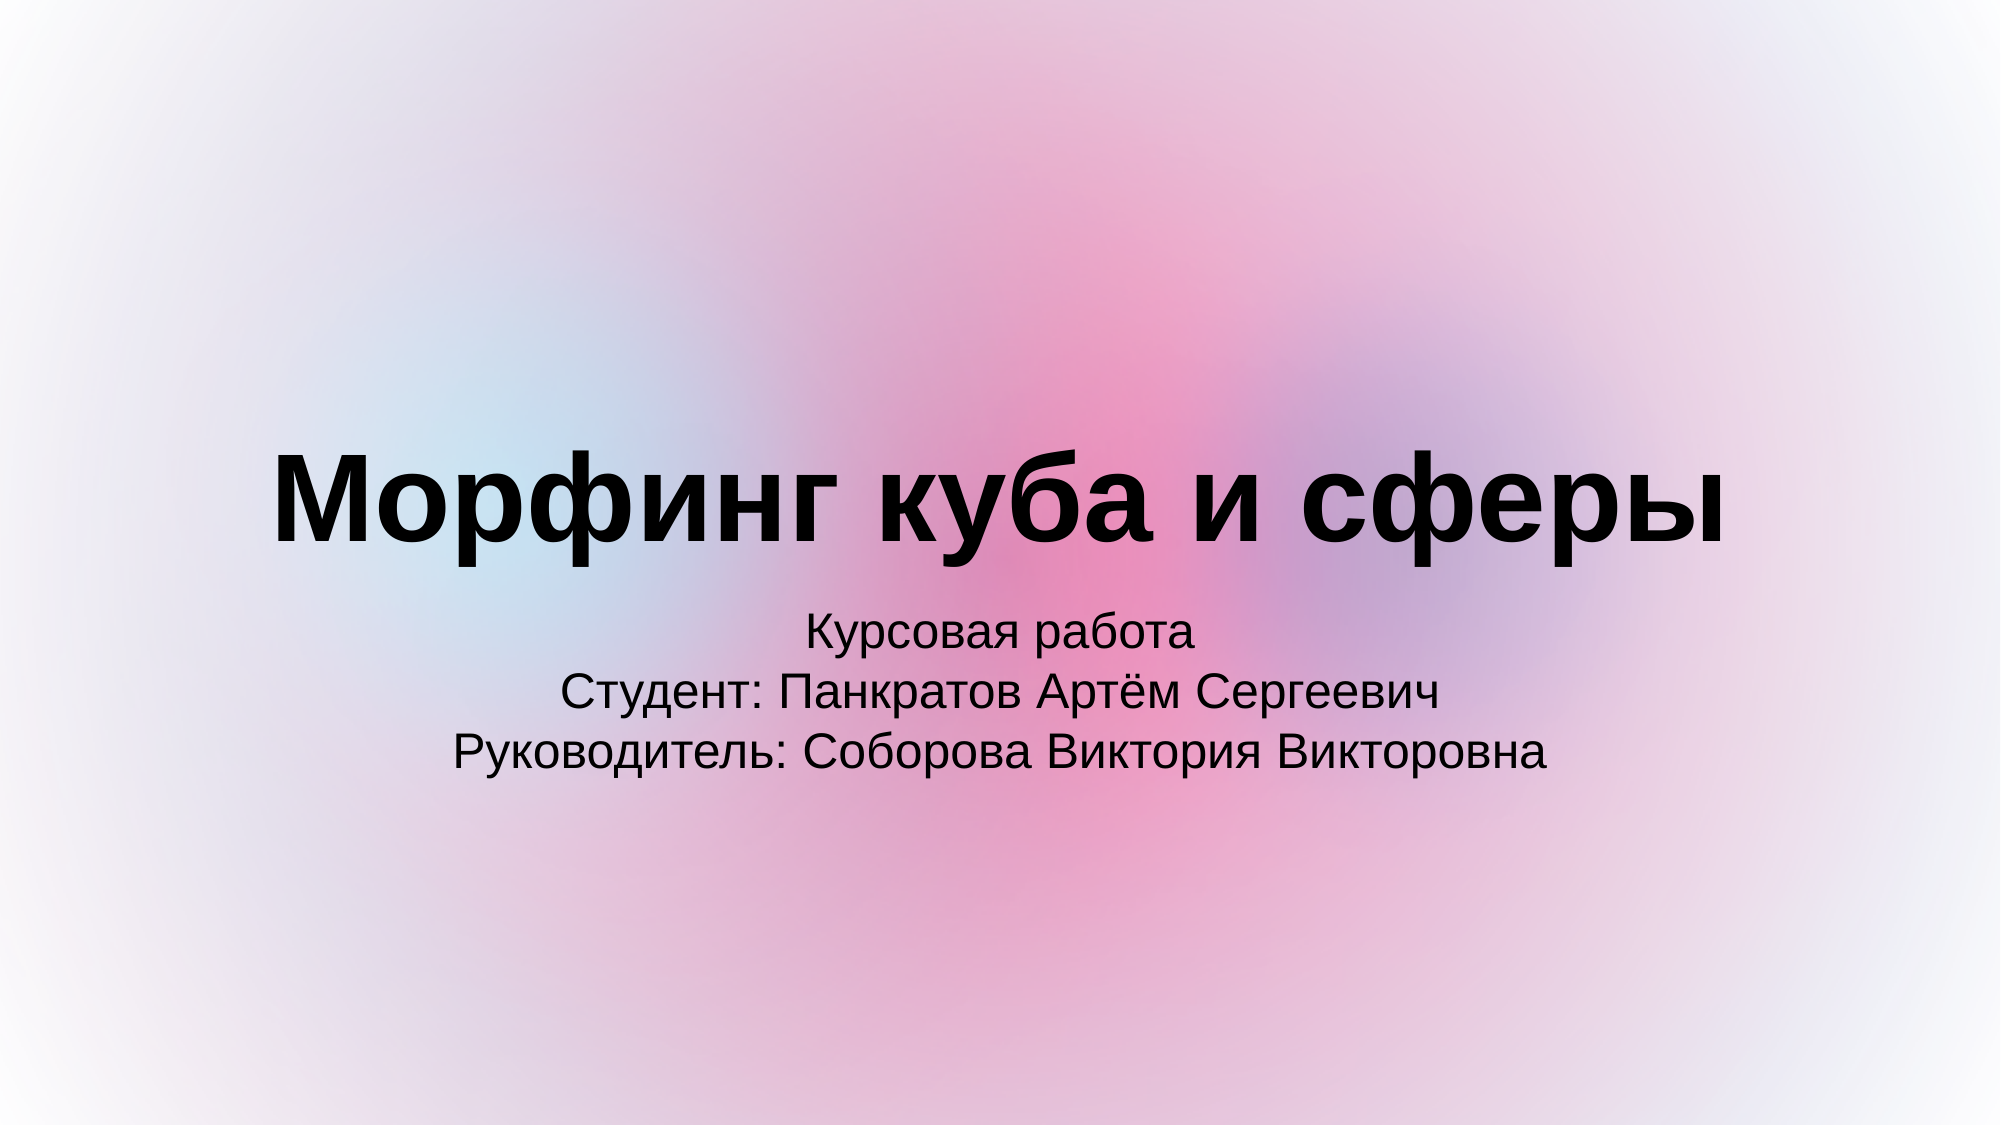

# Морфинг куба и сферы
Курсовая работа
Студент: Панкратов Артём Сергеевич
Руководитель: Соборова Виктория Викторовна